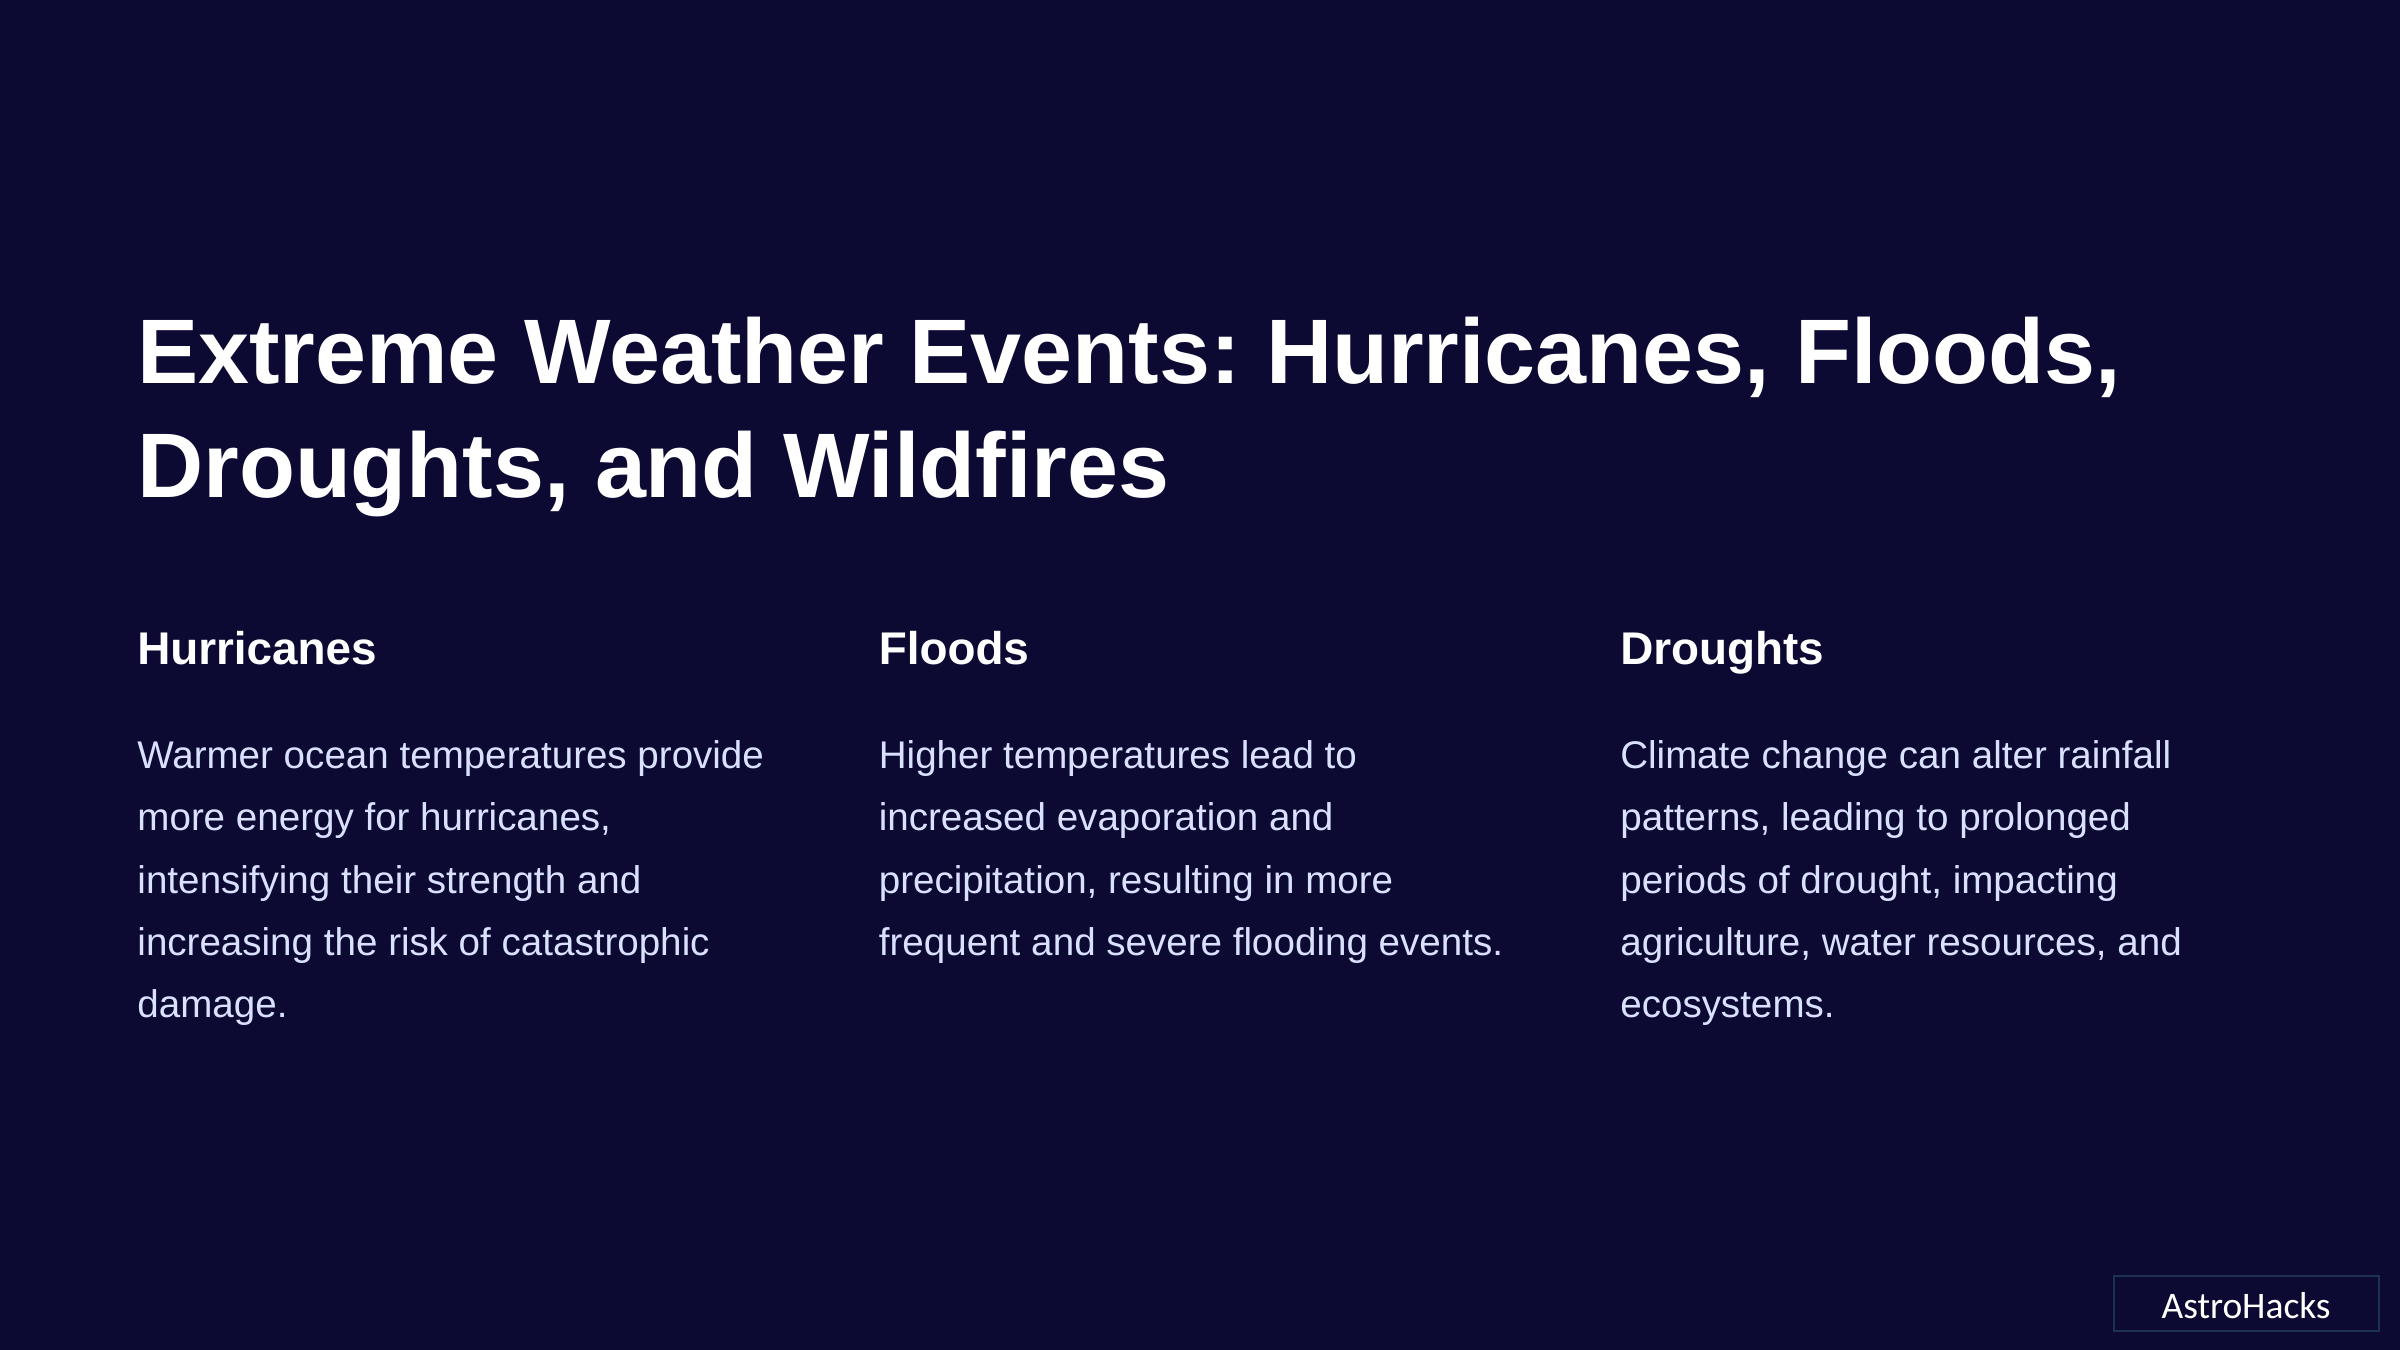

Extreme Weather Events: Hurricanes, Floods, Droughts, and Wildfires
Hurricanes
Floods
Droughts
Warmer ocean temperatures provide more energy for hurricanes, intensifying their strength and increasing the risk of catastrophic damage.
Higher temperatures lead to increased evaporation and precipitation, resulting in more frequent and severe flooding events.
Climate change can alter rainfall patterns, leading to prolonged periods of drought, impacting agriculture, water resources, and ecosystems.
AstroHacks